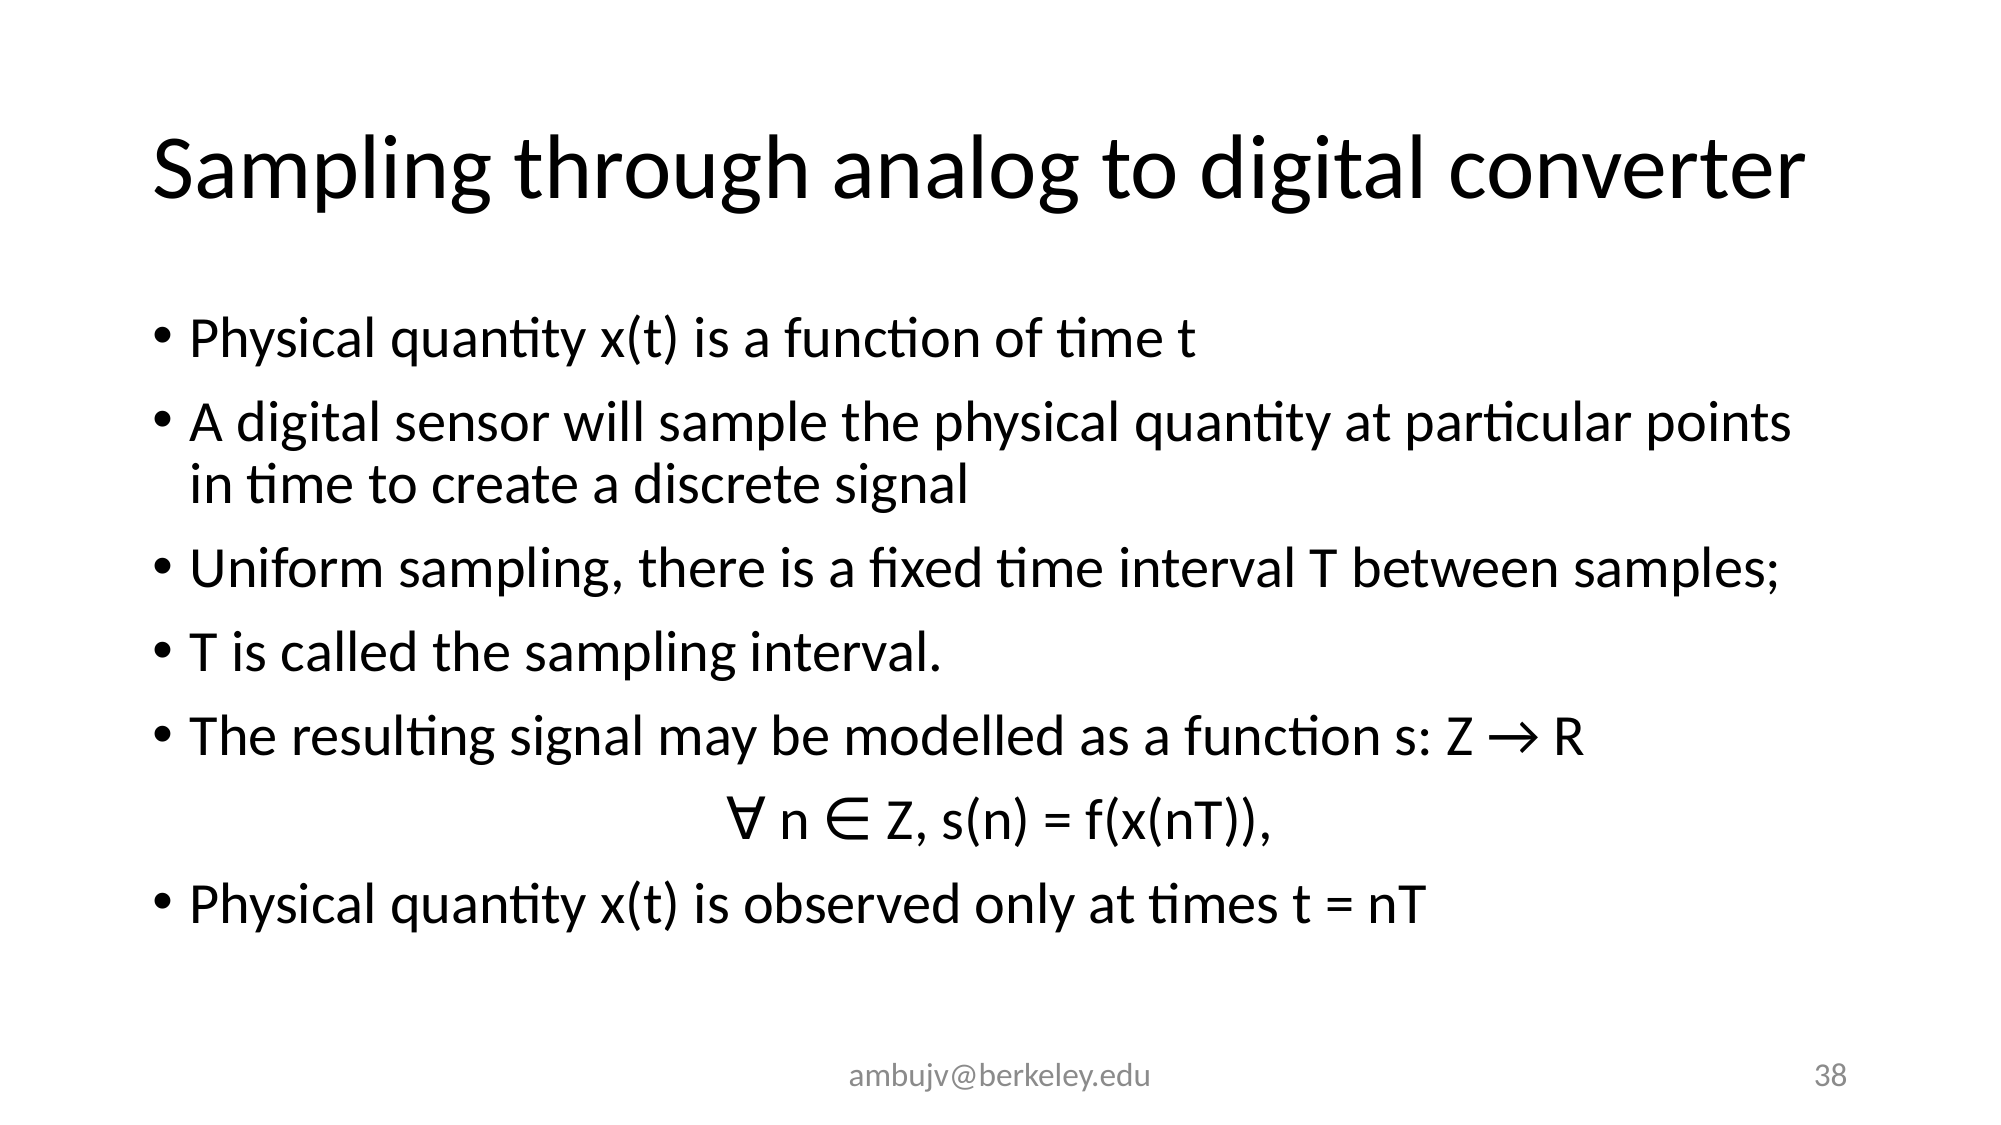

# Sampling through analog to digital converter
Physical quantity x(t) is a function of time t
A digital sensor will sample the physical quantity at particular points in time to create a discrete signal
Uniform sampling, there is a fixed time interval T between samples;
T is called the sampling interval.
The resulting signal may be modelled as a function s: Z → R
∀ n ∈ Z, s(n) = f(x(nT)),
Physical quantity x(t) is observed only at times t = nT
ambujv@berkeley.edu
38